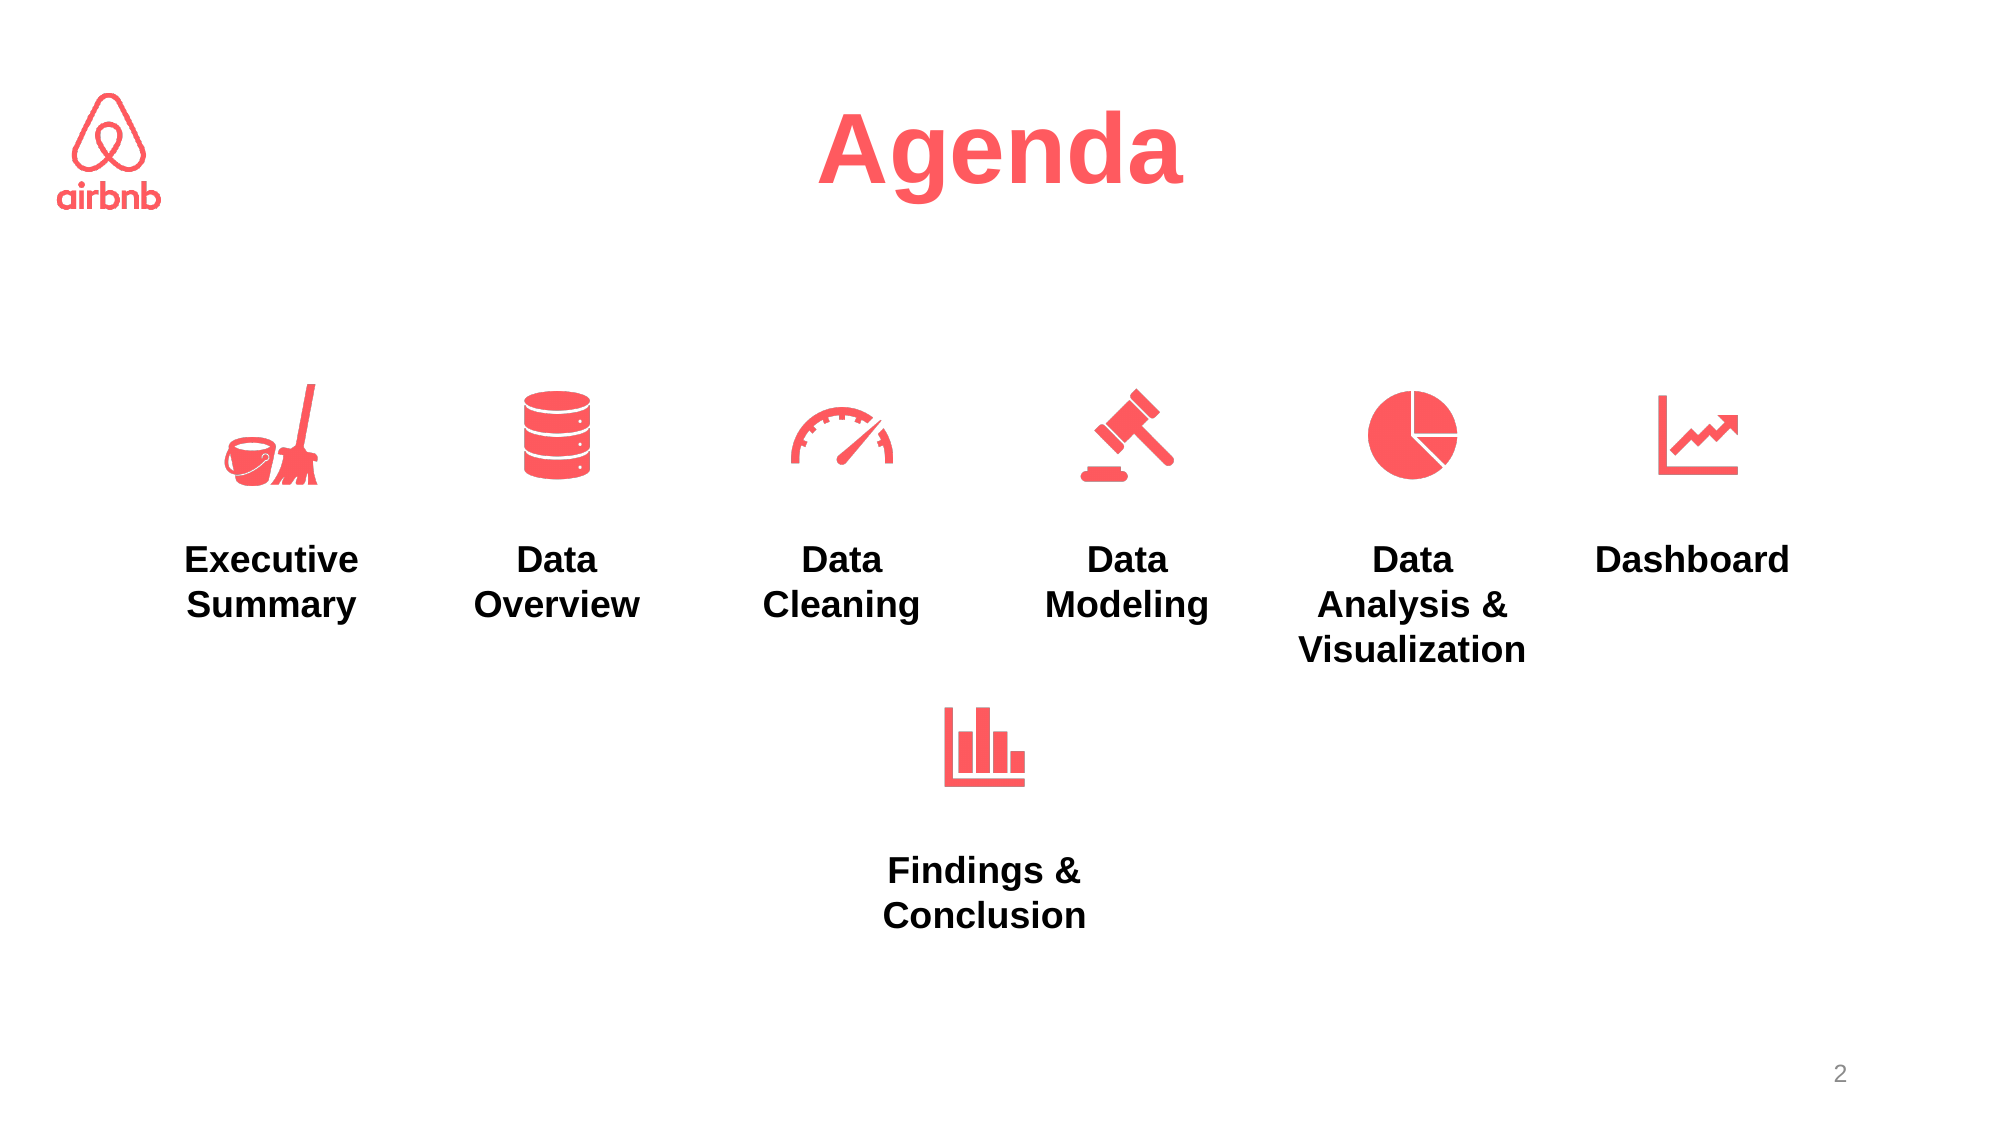

# Agenda
Executive Summary
Data Overview
Data Cleaning
Data Modeling
Data Analysis & Visualization
Dashboard
Findings & Conclusion

2